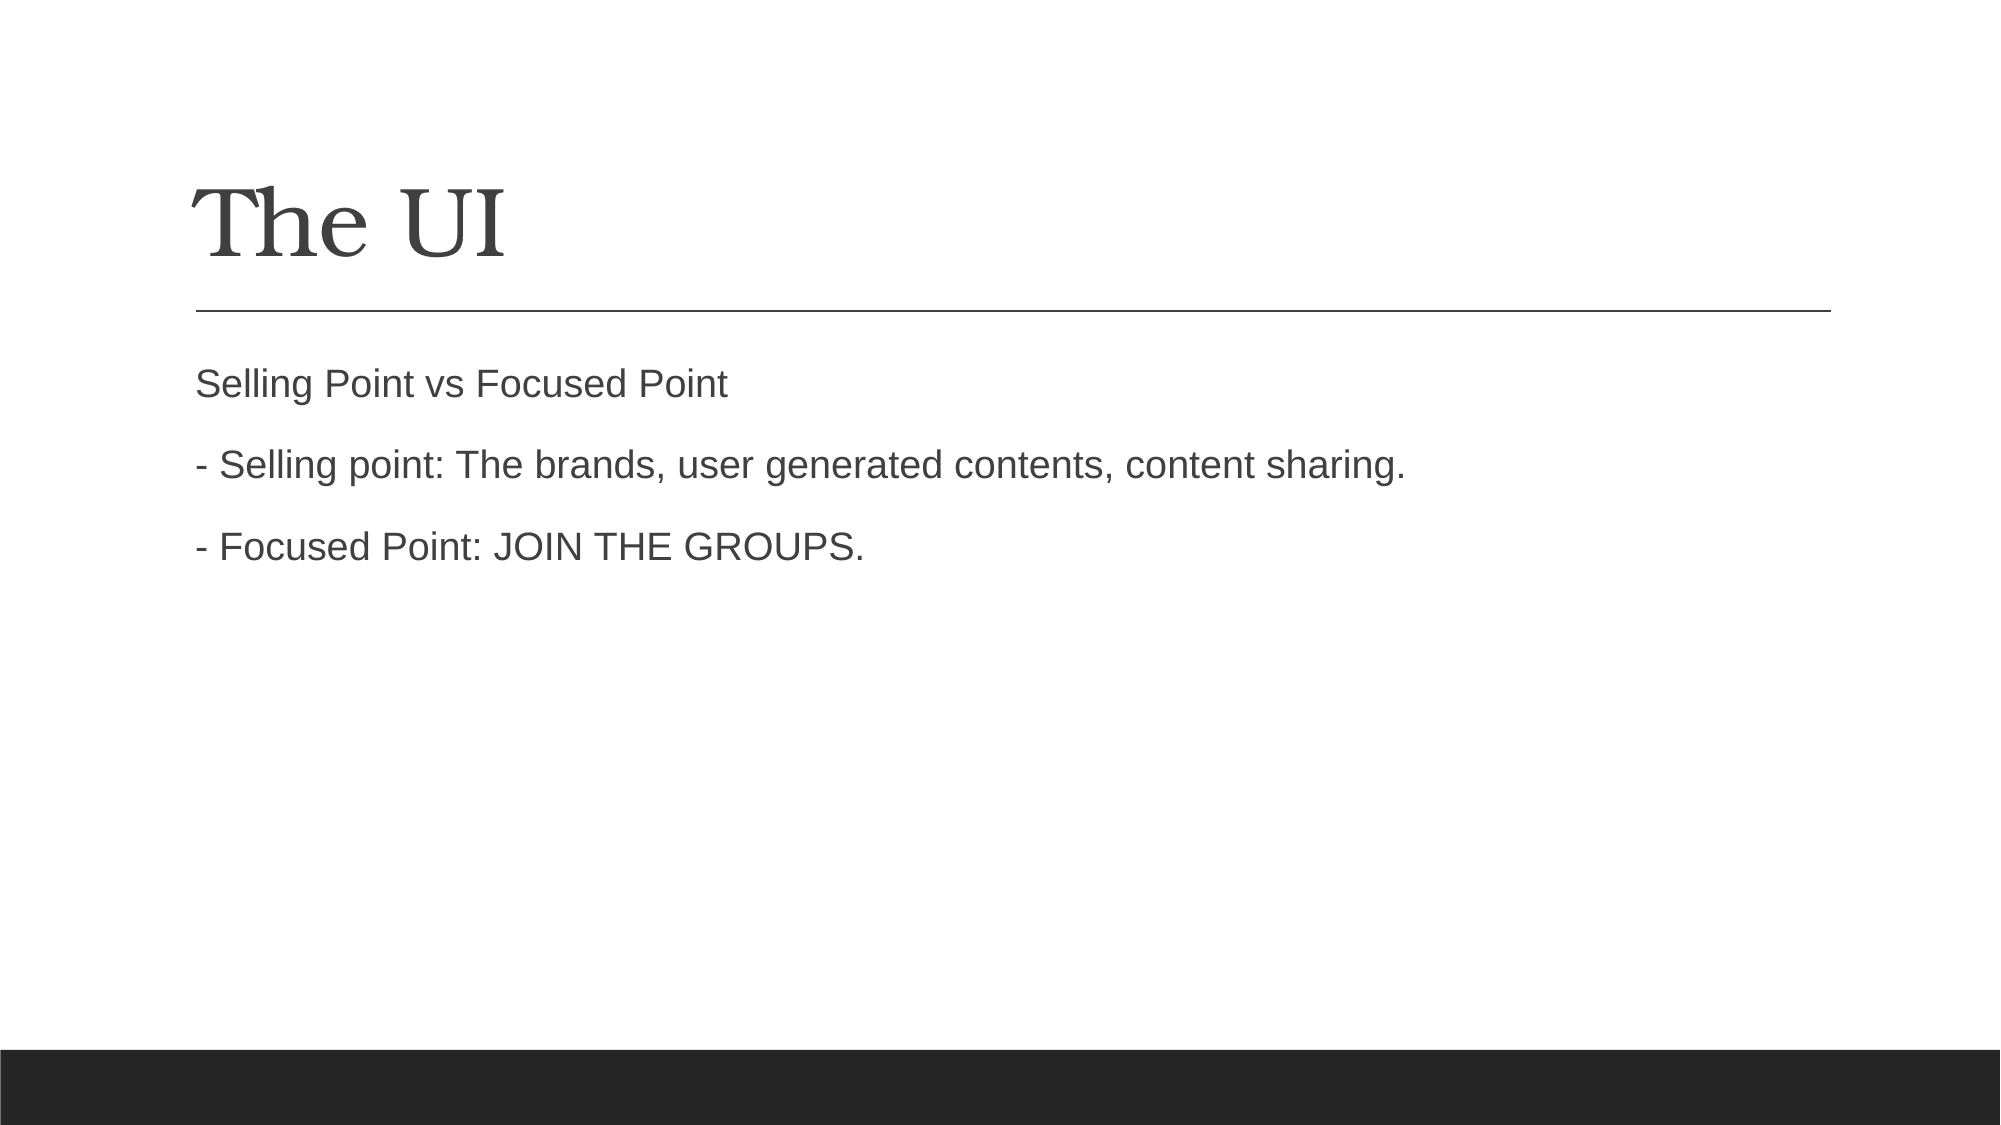

# The UI
Selling Point vs Focused Point
- Selling point: The brands, user generated contents, content sharing.
- Focused Point: JOIN THE GROUPS.